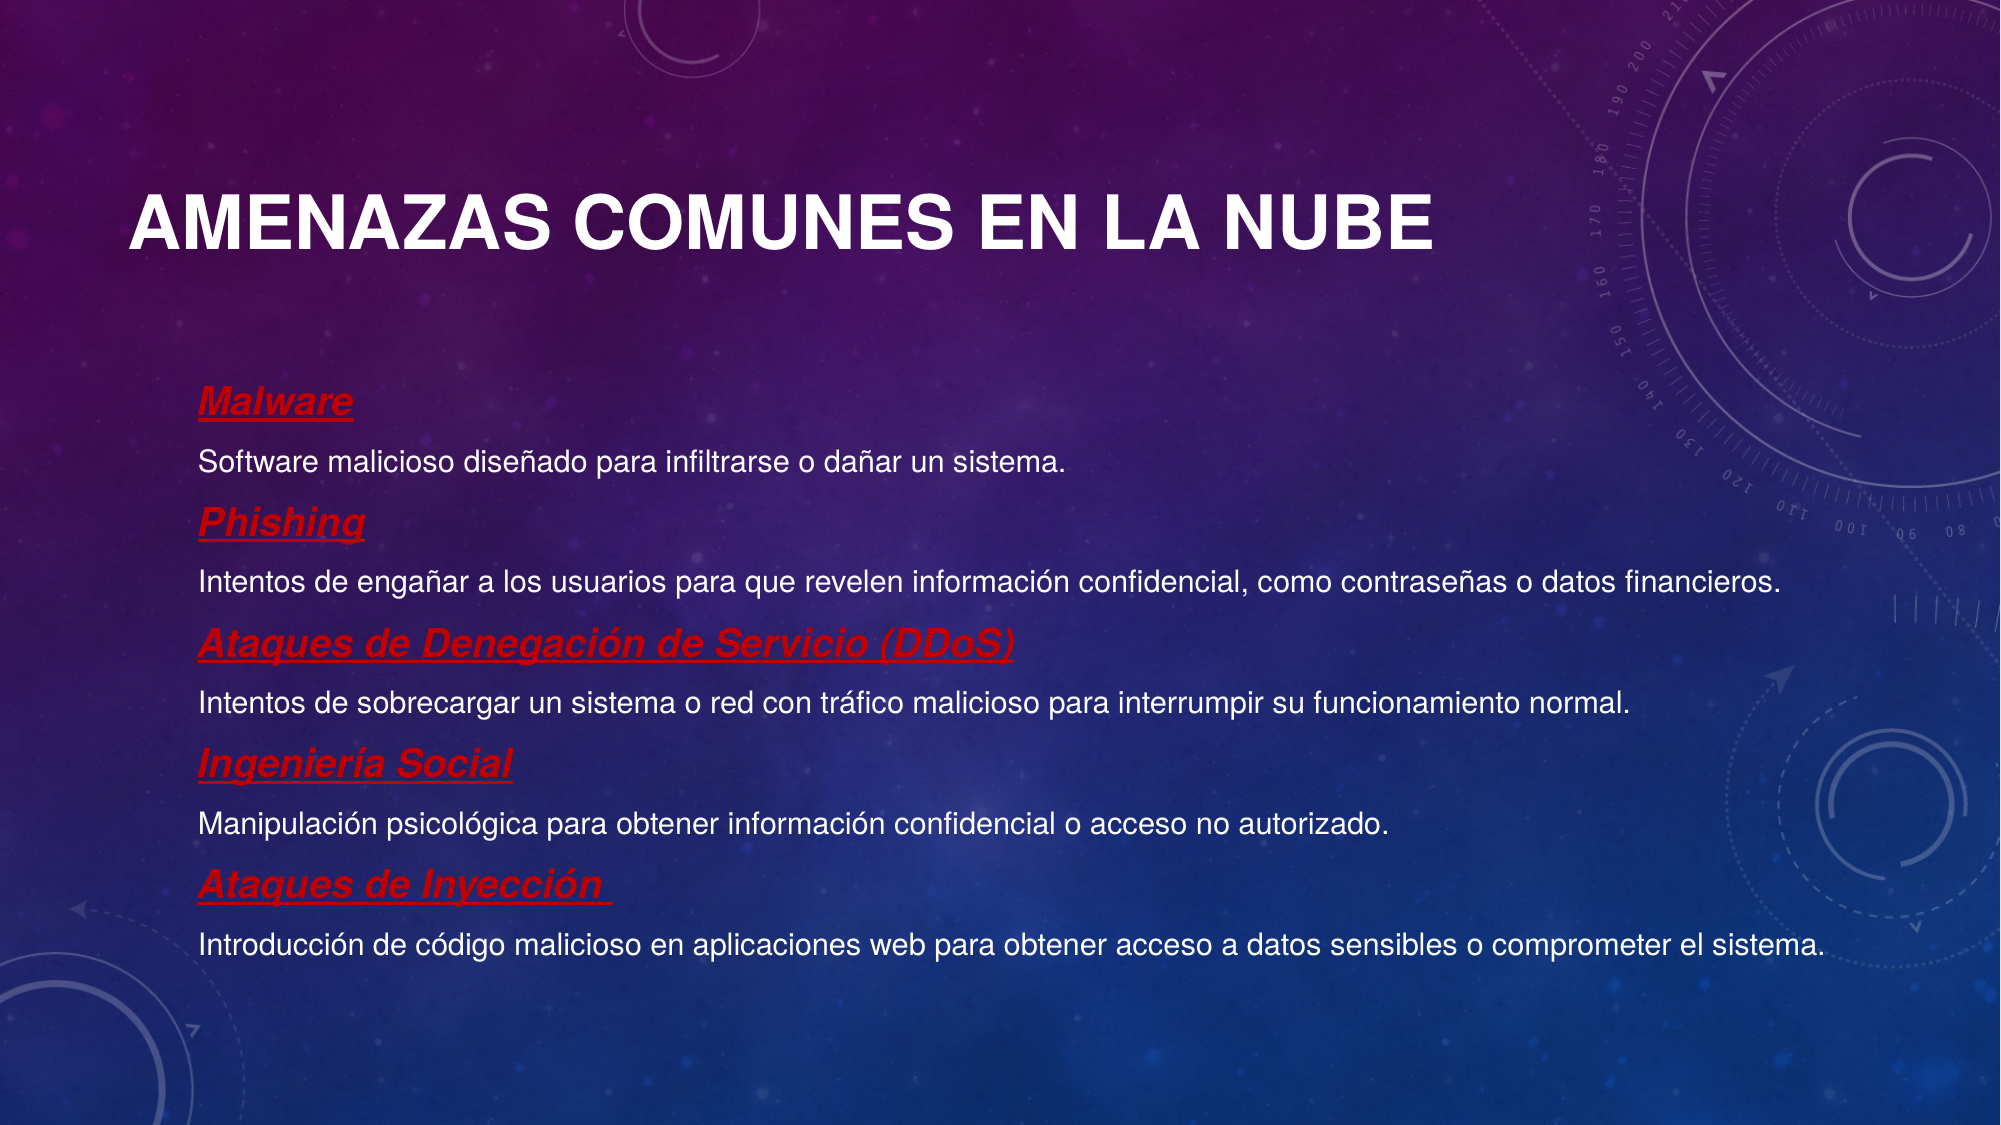

# Amenazas Comunes en la Nube
Malware
Software malicioso diseñado para infiltrarse o dañar un sistema.
Phishing
Intentos de engañar a los usuarios para que revelen información confidencial, como contraseñas o datos financieros.
Ataques de Denegación de Servicio (DDoS)
Intentos de sobrecargar un sistema o red con tráfico malicioso para interrumpir su funcionamiento normal.
Ingeniería Social
Manipulación psicológica para obtener información confidencial o acceso no autorizado.
Ataques de Inyección
Introducción de código malicioso en aplicaciones web para obtener acceso a datos sensibles o comprometer el sistema.